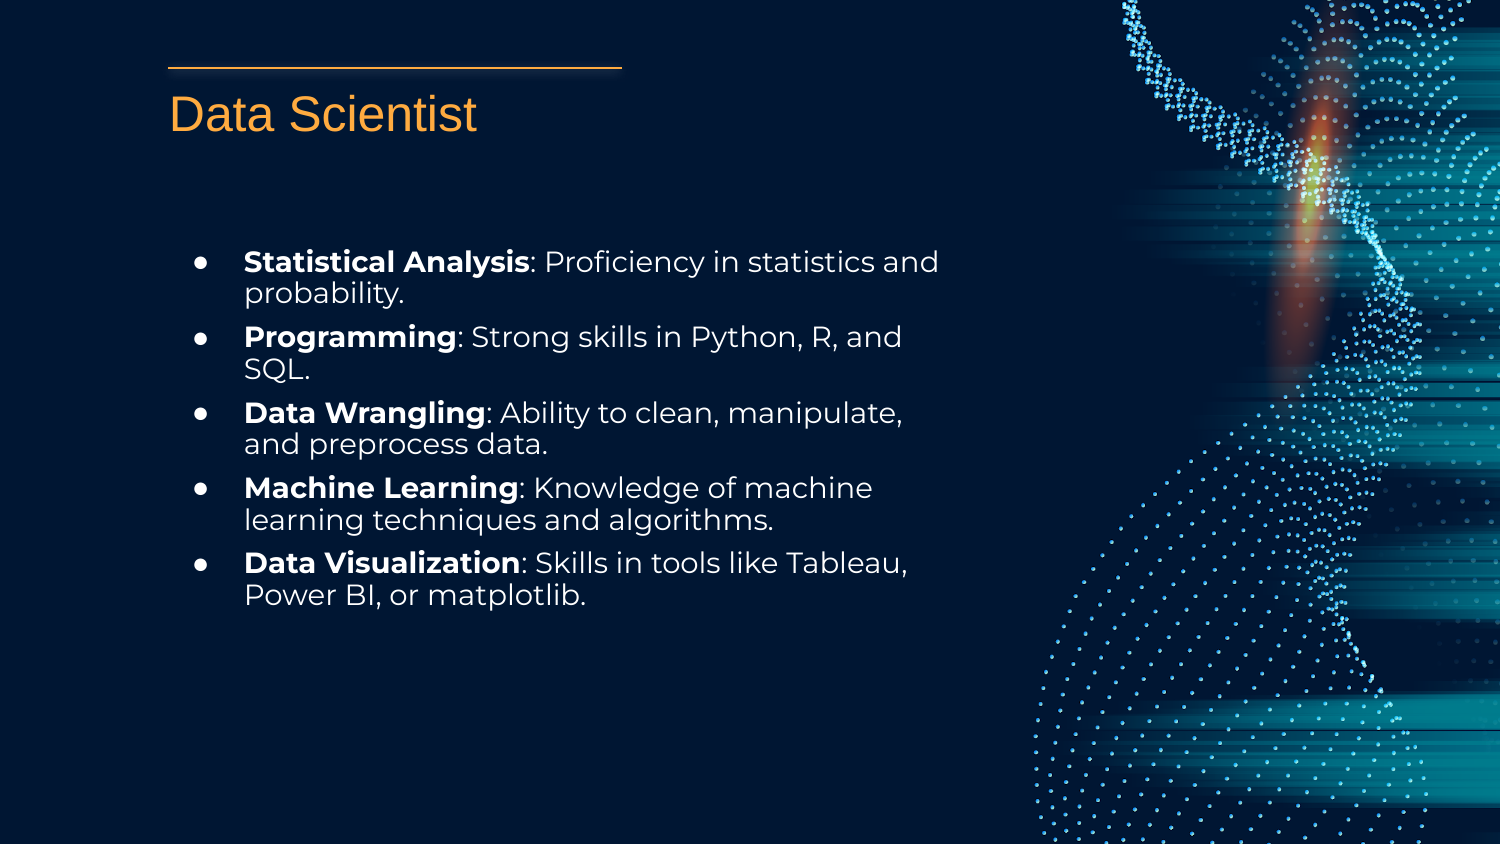

# Data Scientist
Statistical Analysis: Proficiency in statistics and probability.
Programming: Strong skills in Python, R, and SQL.
Data Wrangling: Ability to clean, manipulate, and preprocess data.
Machine Learning: Knowledge of machine learning techniques and algorithms.
Data Visualization: Skills in tools like Tableau, Power BI, or matplotlib.